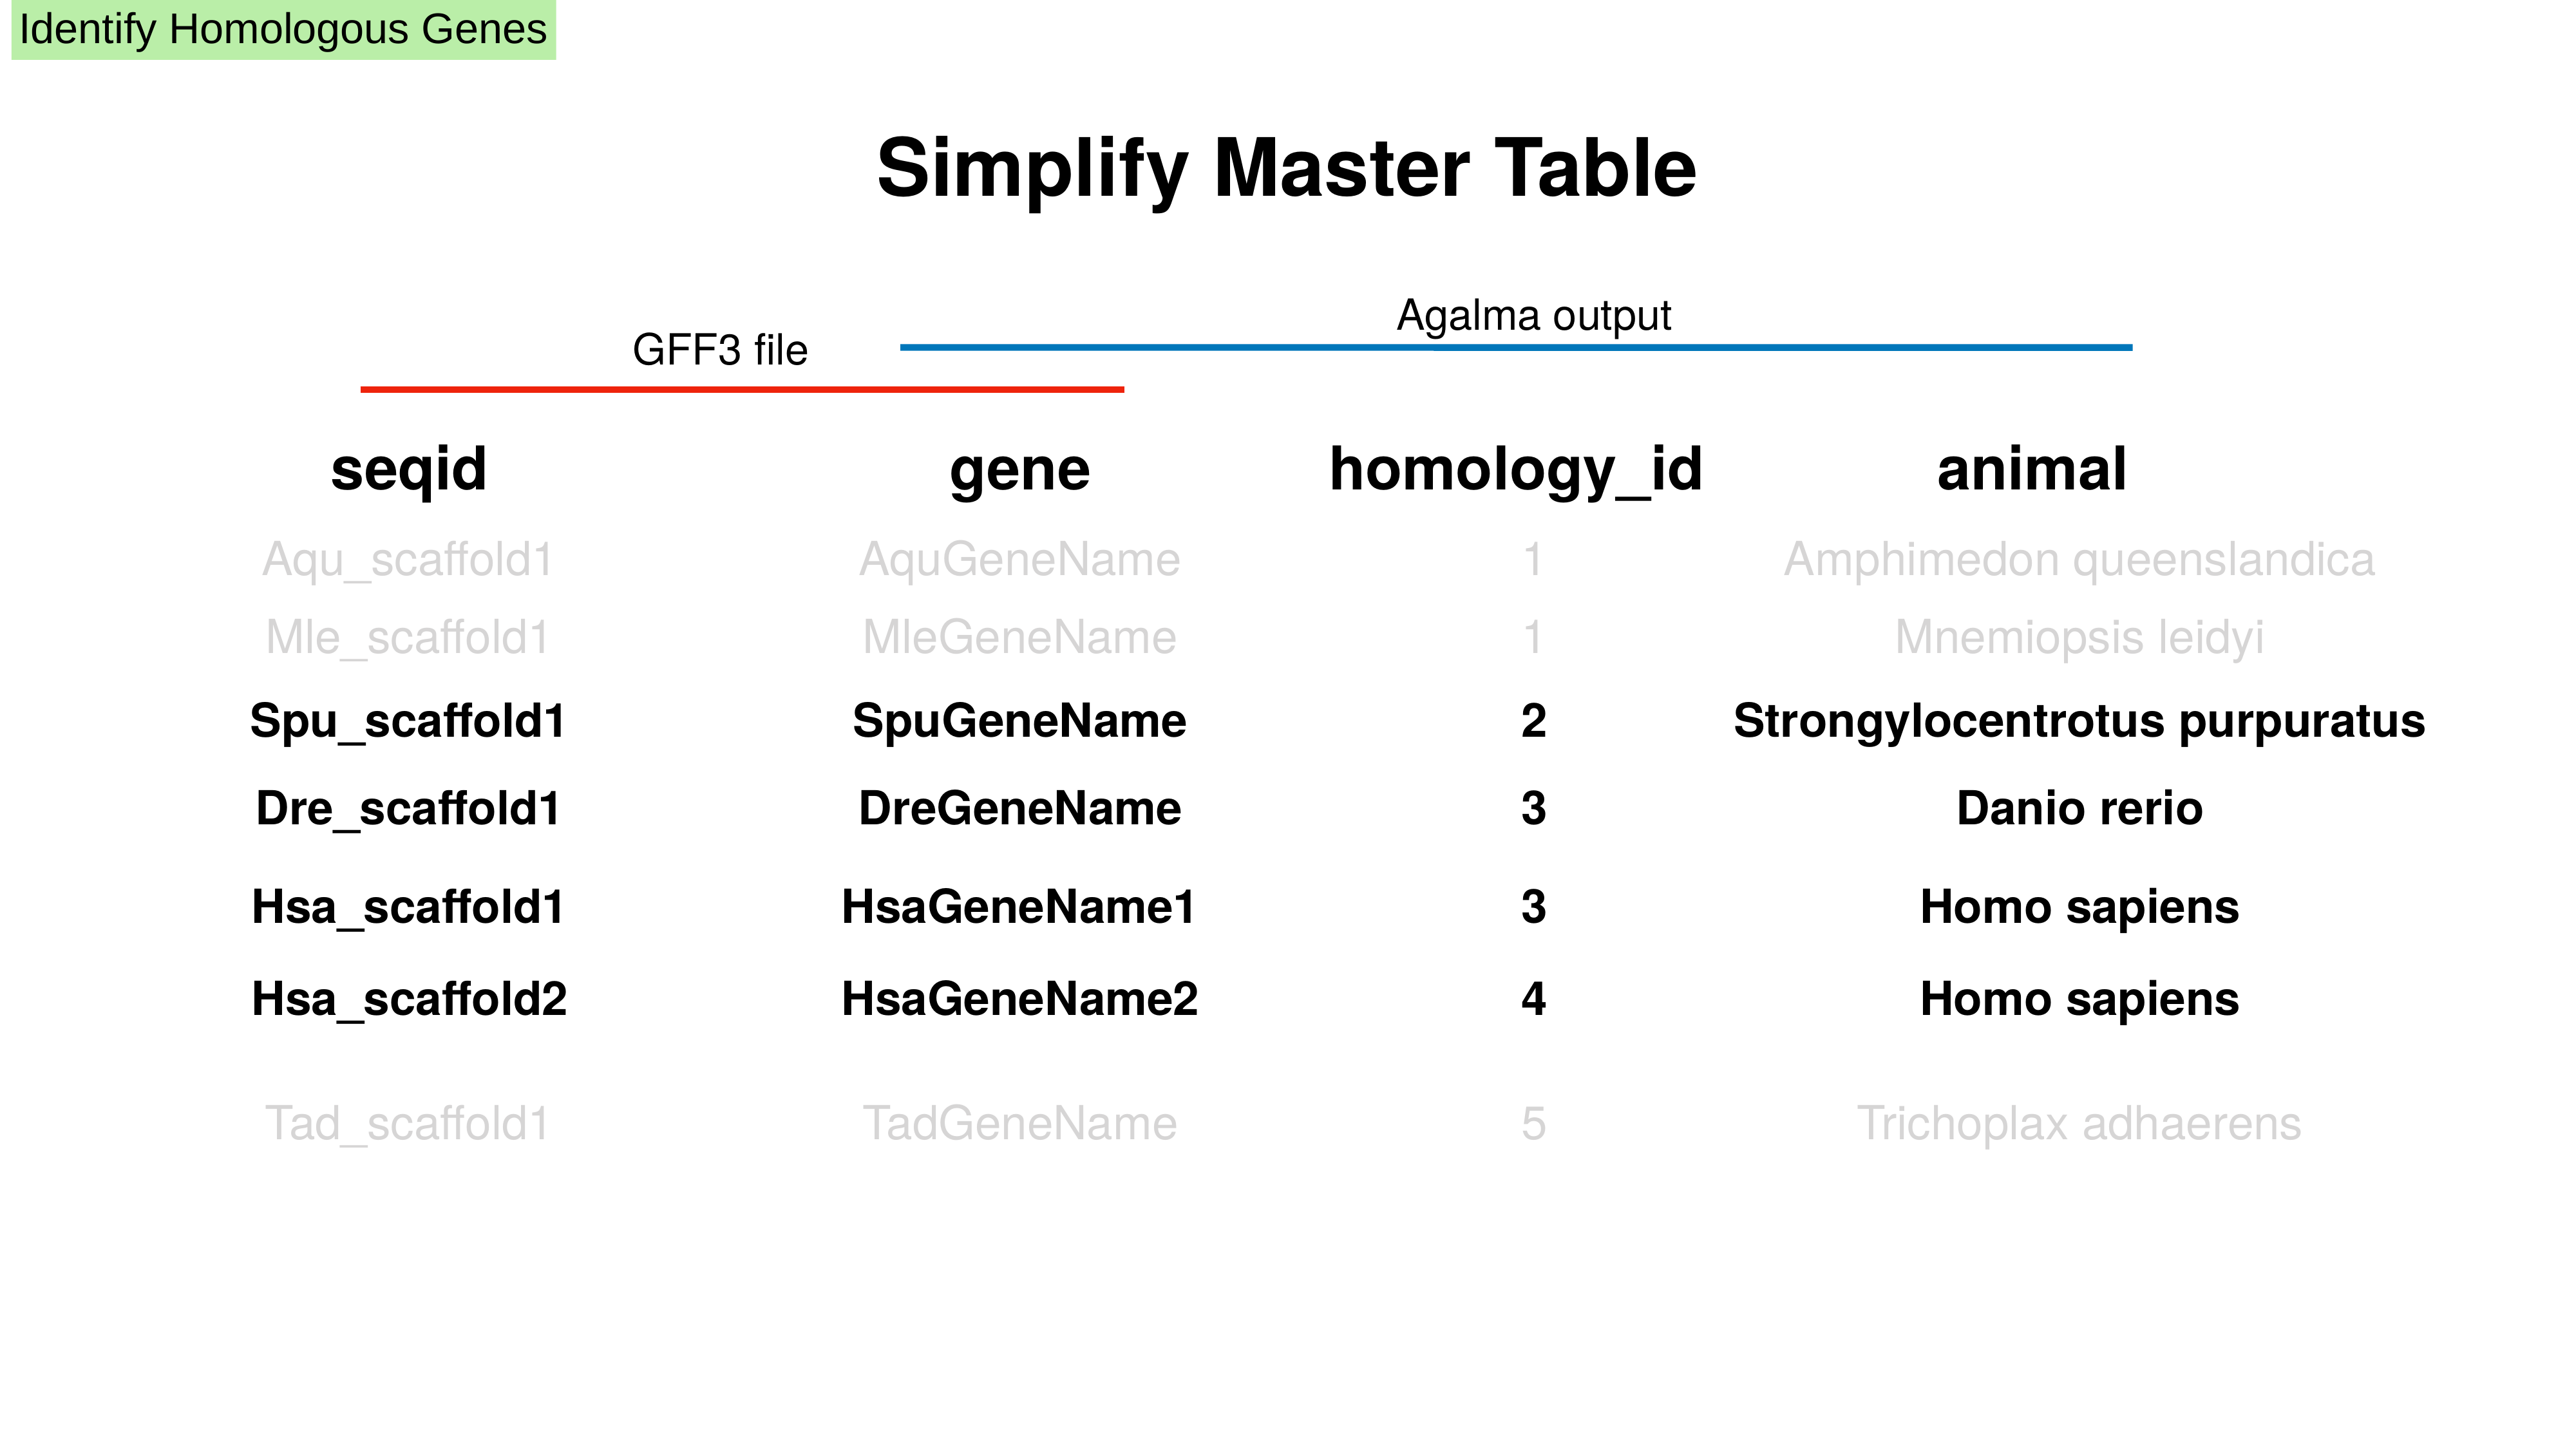

Identify Homologous Genes
Simplify Master Table
Agalma output
GFF3 file

seqid
gene
homology_id
animal
Aqu_scaffold1
AquGeneName
1
Amphimedon queenslandica
Mle_scaffold1
MleGeneName
1
Mnemiopsis leidyi
Spu_scaffold1
SpuGeneName
2
Strongylocentrotus purpuratus
Dre_scaffold1
DreGeneName
3
Danio rerio
Hsa_scaffold1
HsaGeneName1
3
Homo sapiens
Hsa_scaffold2
HsaGeneName2
4
Homo sapiens
Tad_scaffold1
TadGeneName
5
Trichoplax adhaerens